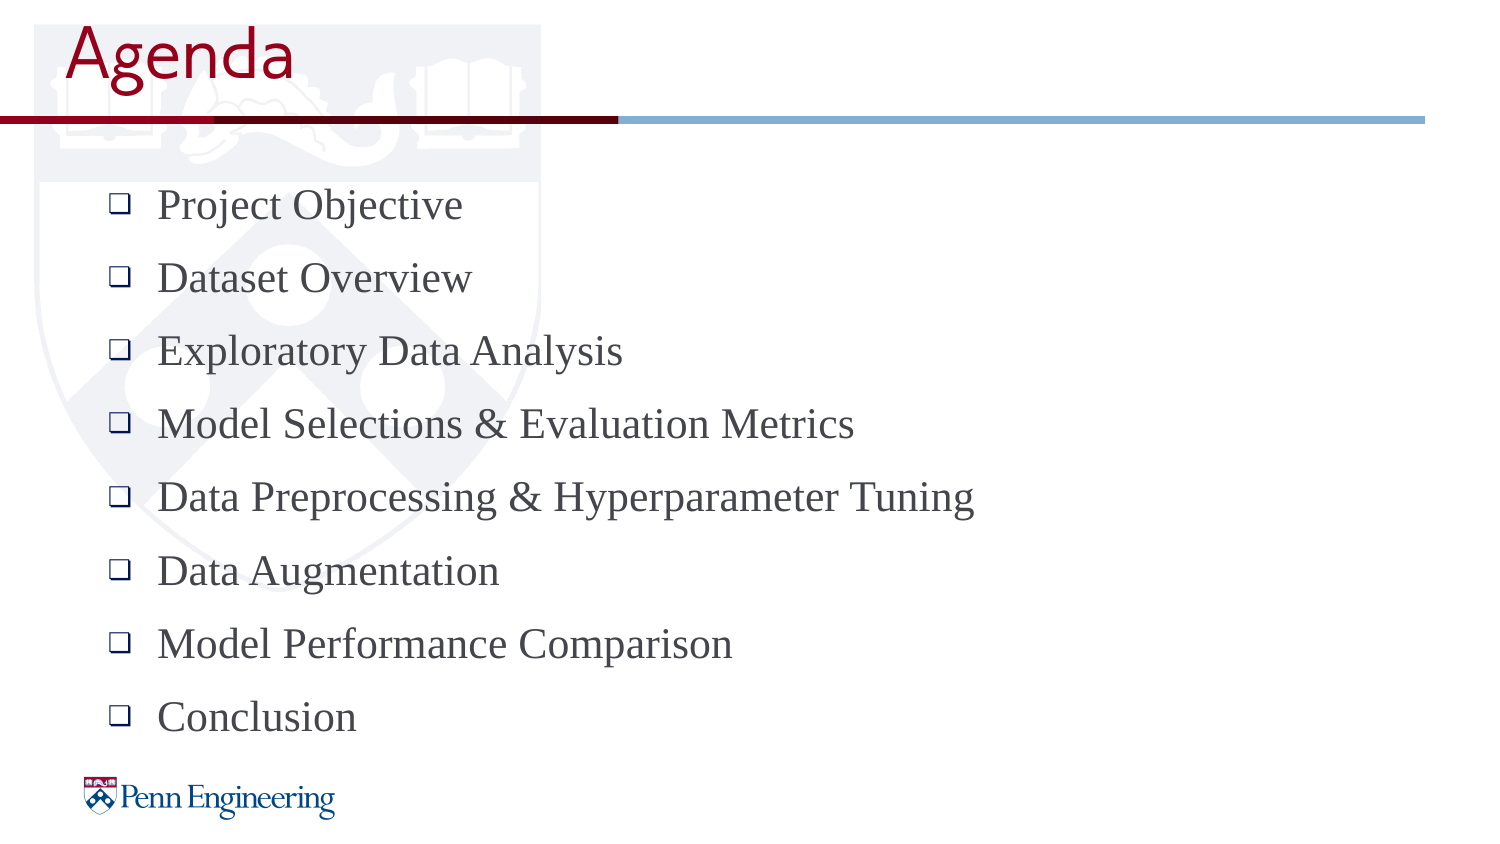

# Agenda
Project Objective
Dataset Overview
Exploratory Data Analysis
Model Selections & Evaluation Metrics
Data Preprocessing & Hyperparameter Tuning
Data Augmentation
Model Performance Comparison
Conclusion